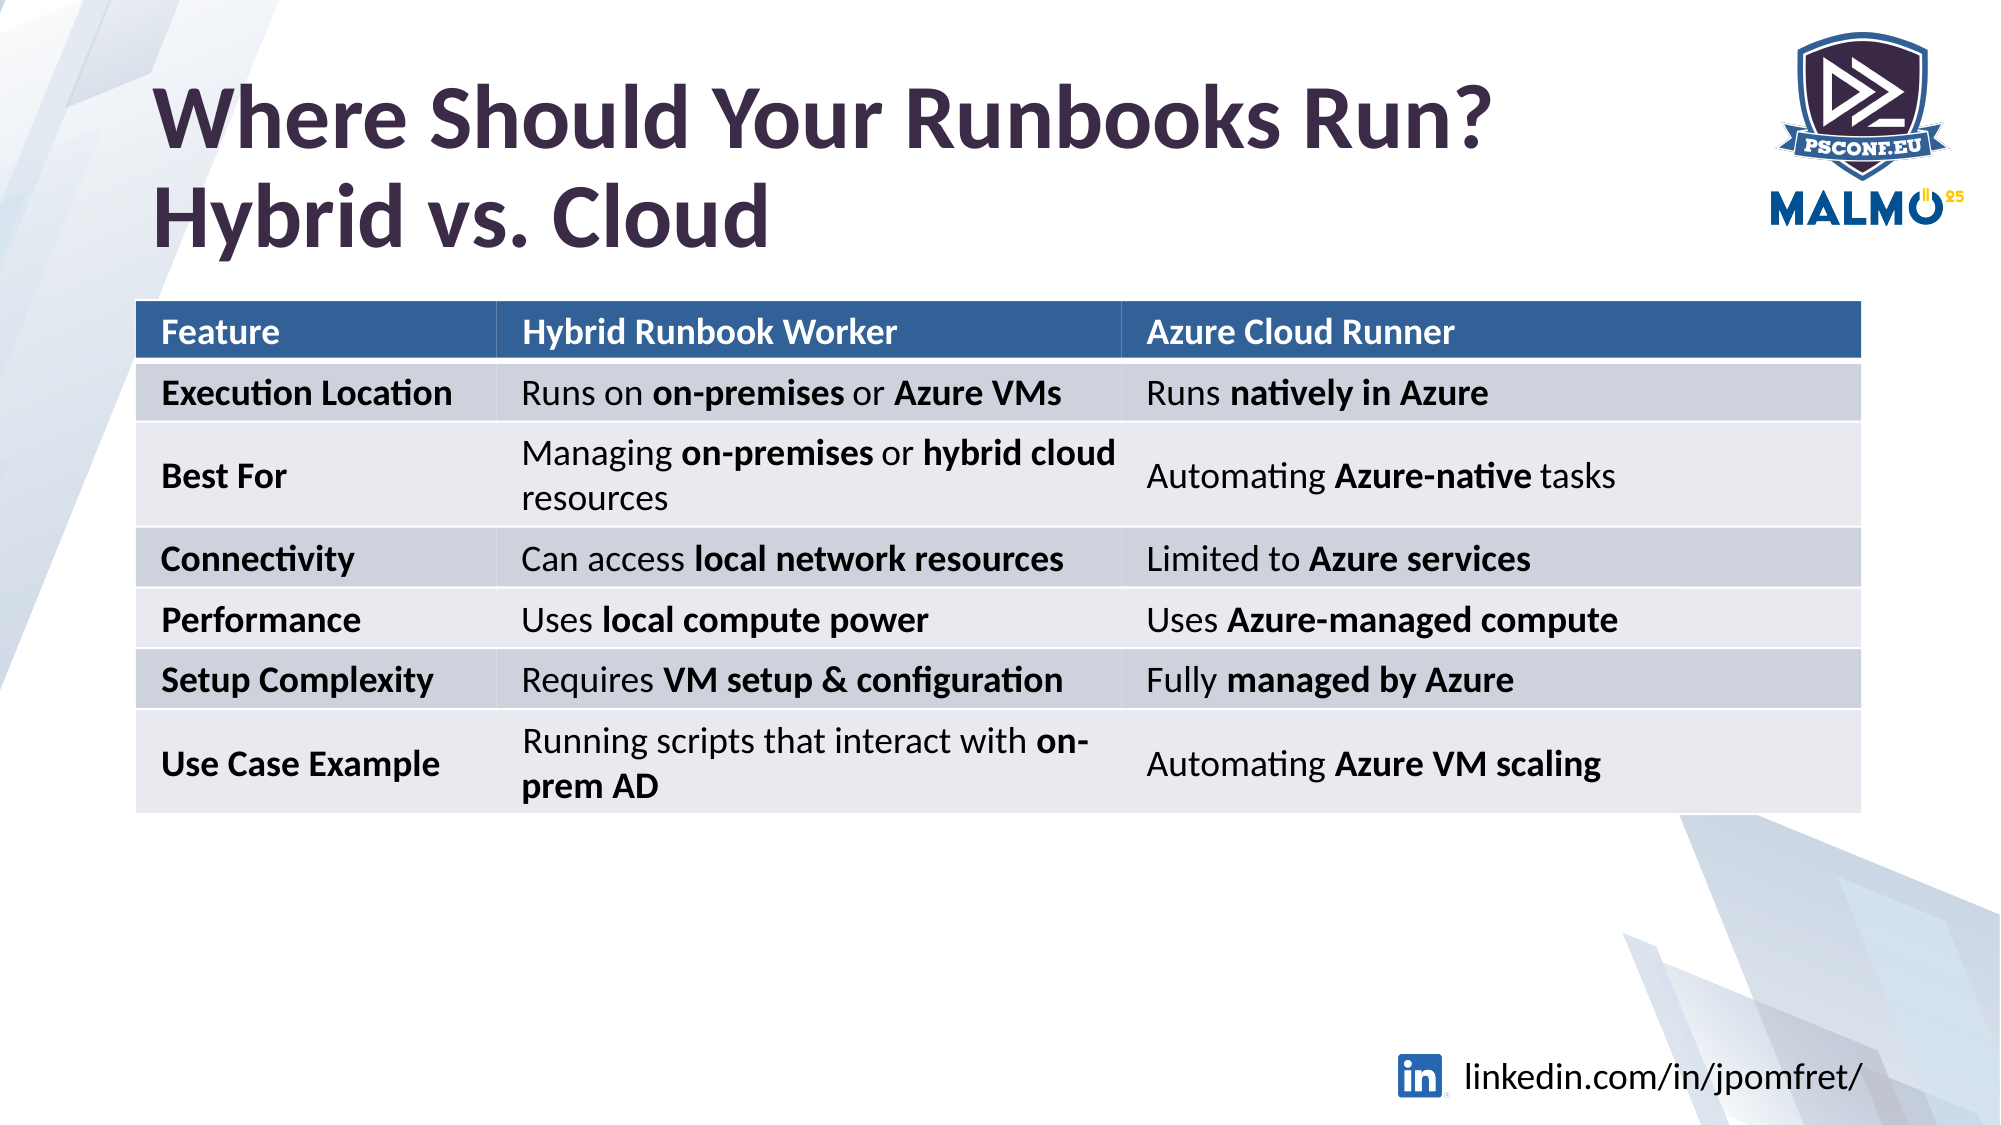

# Where Should Your Runbooks Run? Hybrid vs. Cloud

Feature
Hybrid Runbook Worker
Azure Cloud Runner

Execution Location
Runs on
on
-
premises
or
Azure VMs
Runs
natively in Azure

Managing
on
-
premises
or
hybrid cloud
Best For
Automating
Azure
-
native
tasks
resources

Connectivity
Can access
local network resources
Limited to
Azure services

Performance
Uses
local compute power
Uses
Azure
-
managed compute

Setup Complexity
Requires
VM setup & configuration
Fully
managed by Azure

Running scripts that interact with
on
-
Use Case Example
Automating
Azure VM scaling
prem AD